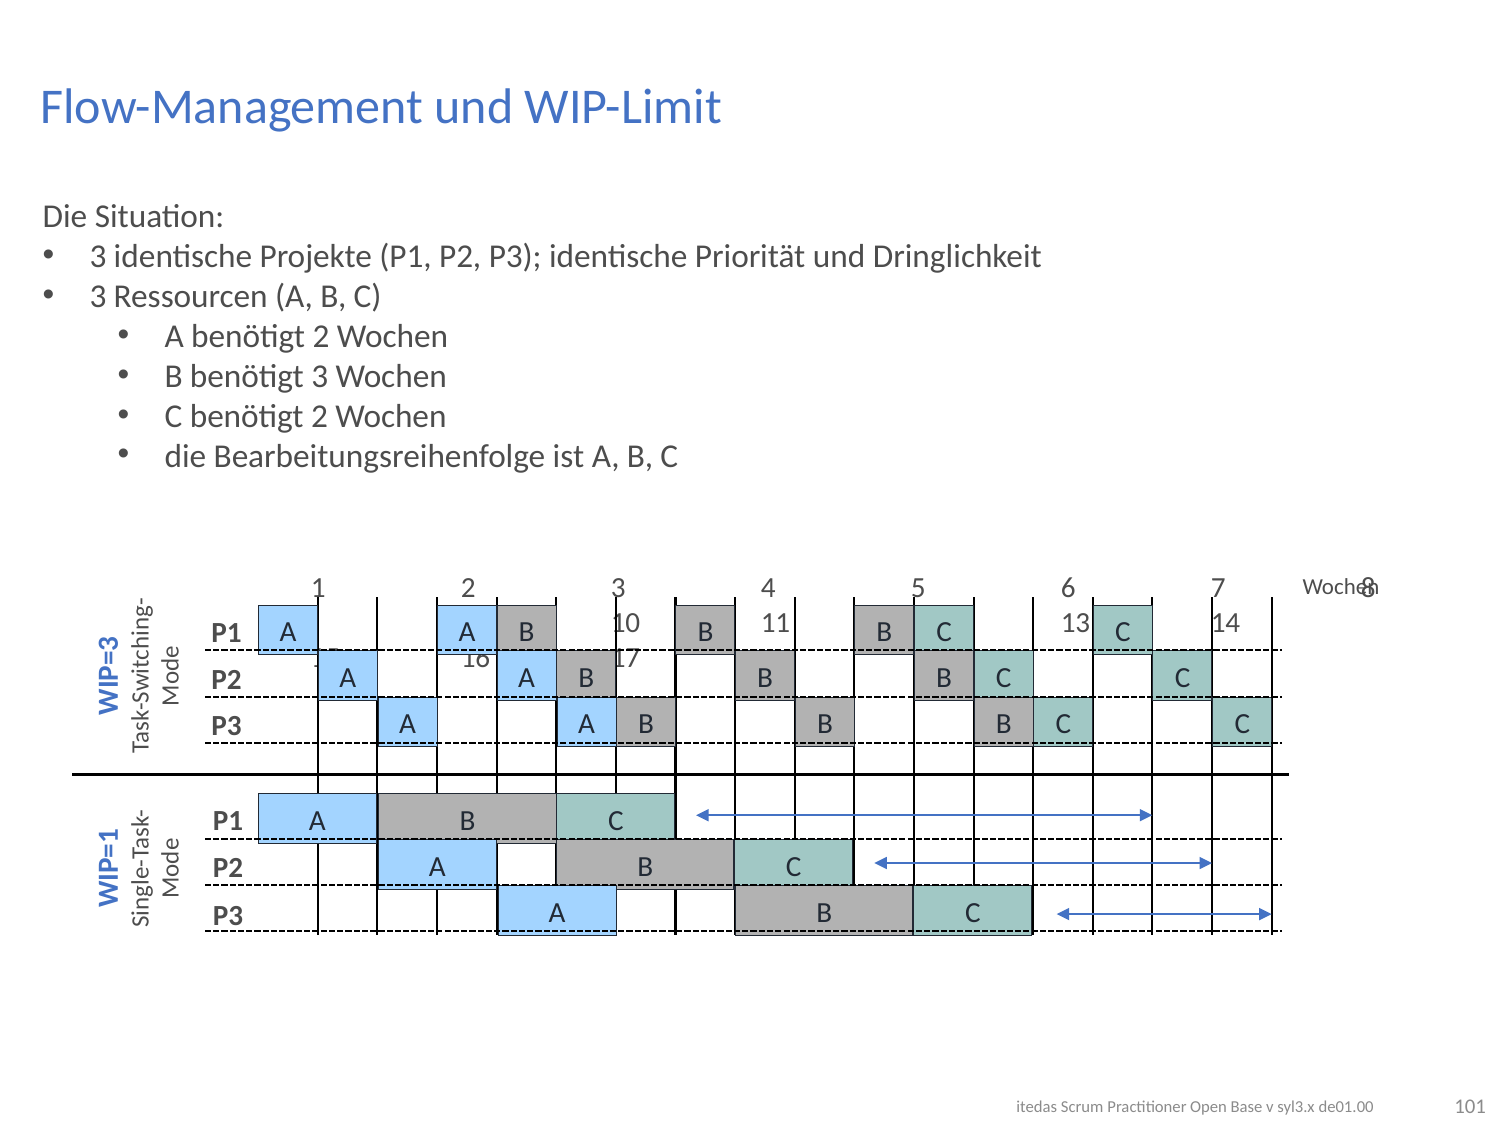

# Flow-Management und WIP-Limit
Die Situation:
3 identische Projekte (P1, P2, P3); identische Priorität und Dringlichkeit
3 Ressourcen (A, B, C)
A benötigt 2 Wochen
B benötigt 3 Wochen
C benötigt 2 Wochen
die Bearbeitungsreihenfolge ist A, B, C
1	2	3	4	5	6	7	8	9	10	11	12	13	14	15	16	17
Wochen
P1
P2
P3
A
A
B
B
B
C
C
WIP=3
Task-Switching-Mode
A
A
B
B
B
C
C
A
A
B
B
B
C
C
P1
P2
P3
A
B
C
WIP=1
Single-Task-Mode
A
B
C
A
B
C
101

itedas Scrum Practitioner Open Base v syl3.x de01.00